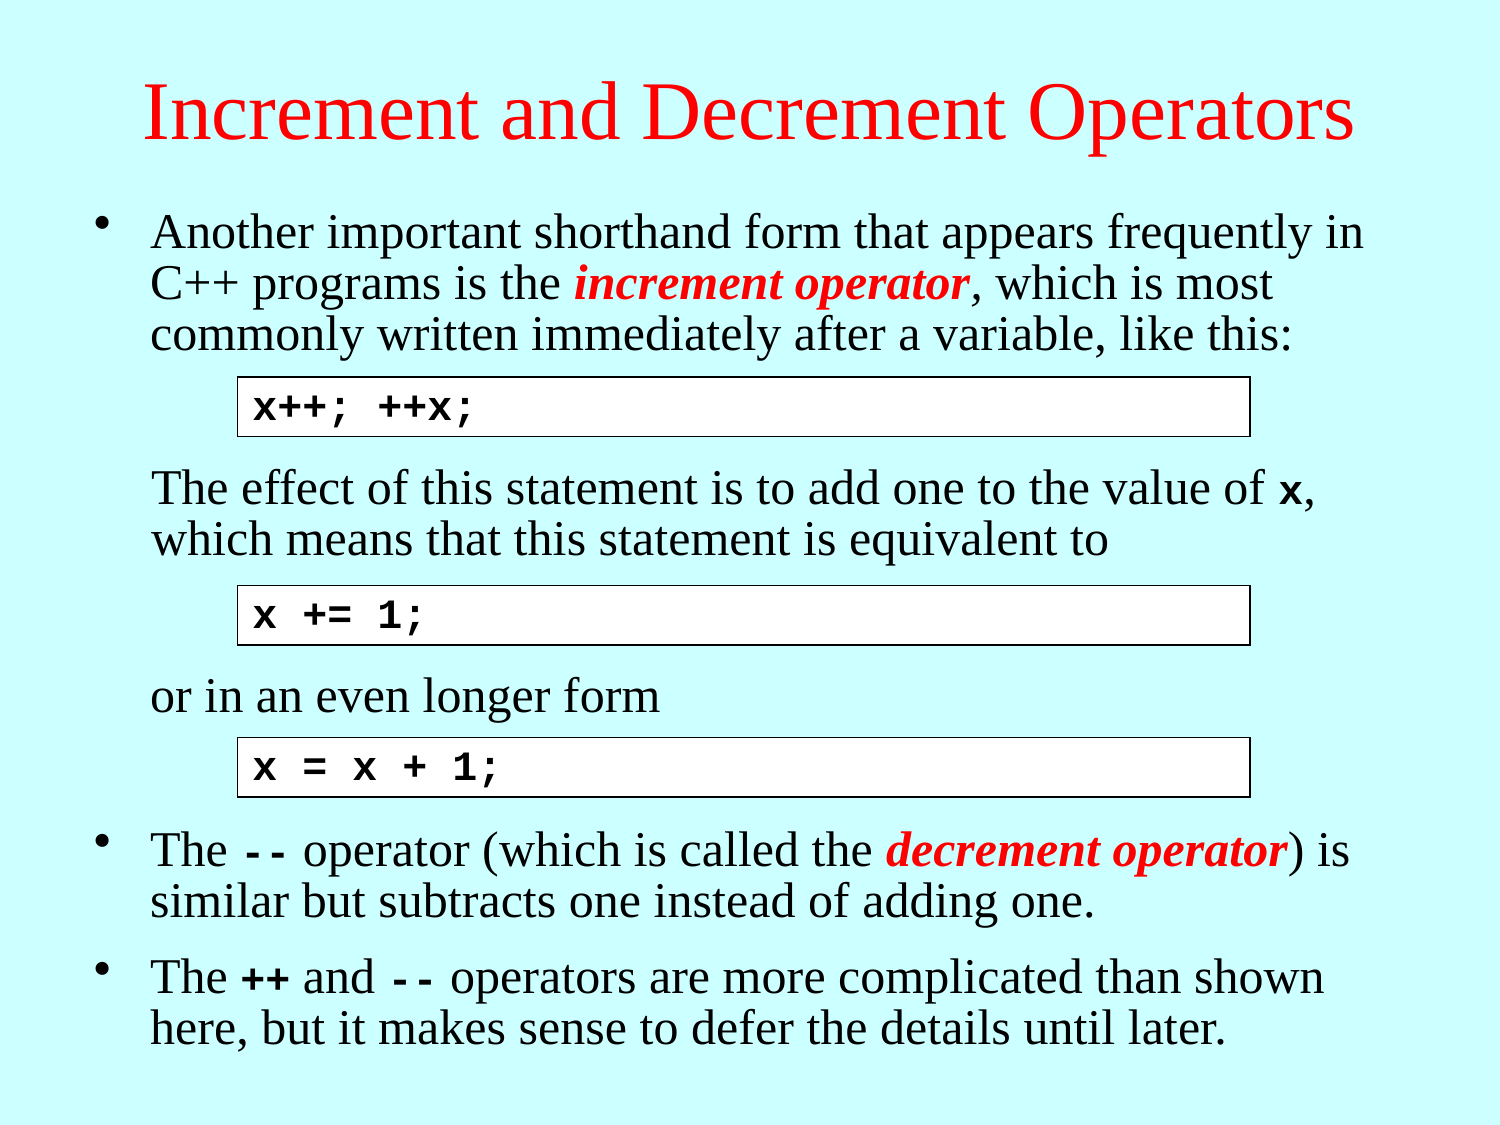

# Increment and Decrement Operators
Another important shorthand form that appears frequently in C++ programs is the increment operator, which is most commonly written immediately after a variable, like this:
x++; ++x;
The effect of this statement is to add one to the value of x, which means that this statement is equivalent to
x += 1;
	or in an even longer form
x = x + 1;
The -- operator (which is called the decrement operator) is similar but subtracts one instead of adding one.
The ++ and -- operators are more complicated than shown here, but it makes sense to defer the details until later.